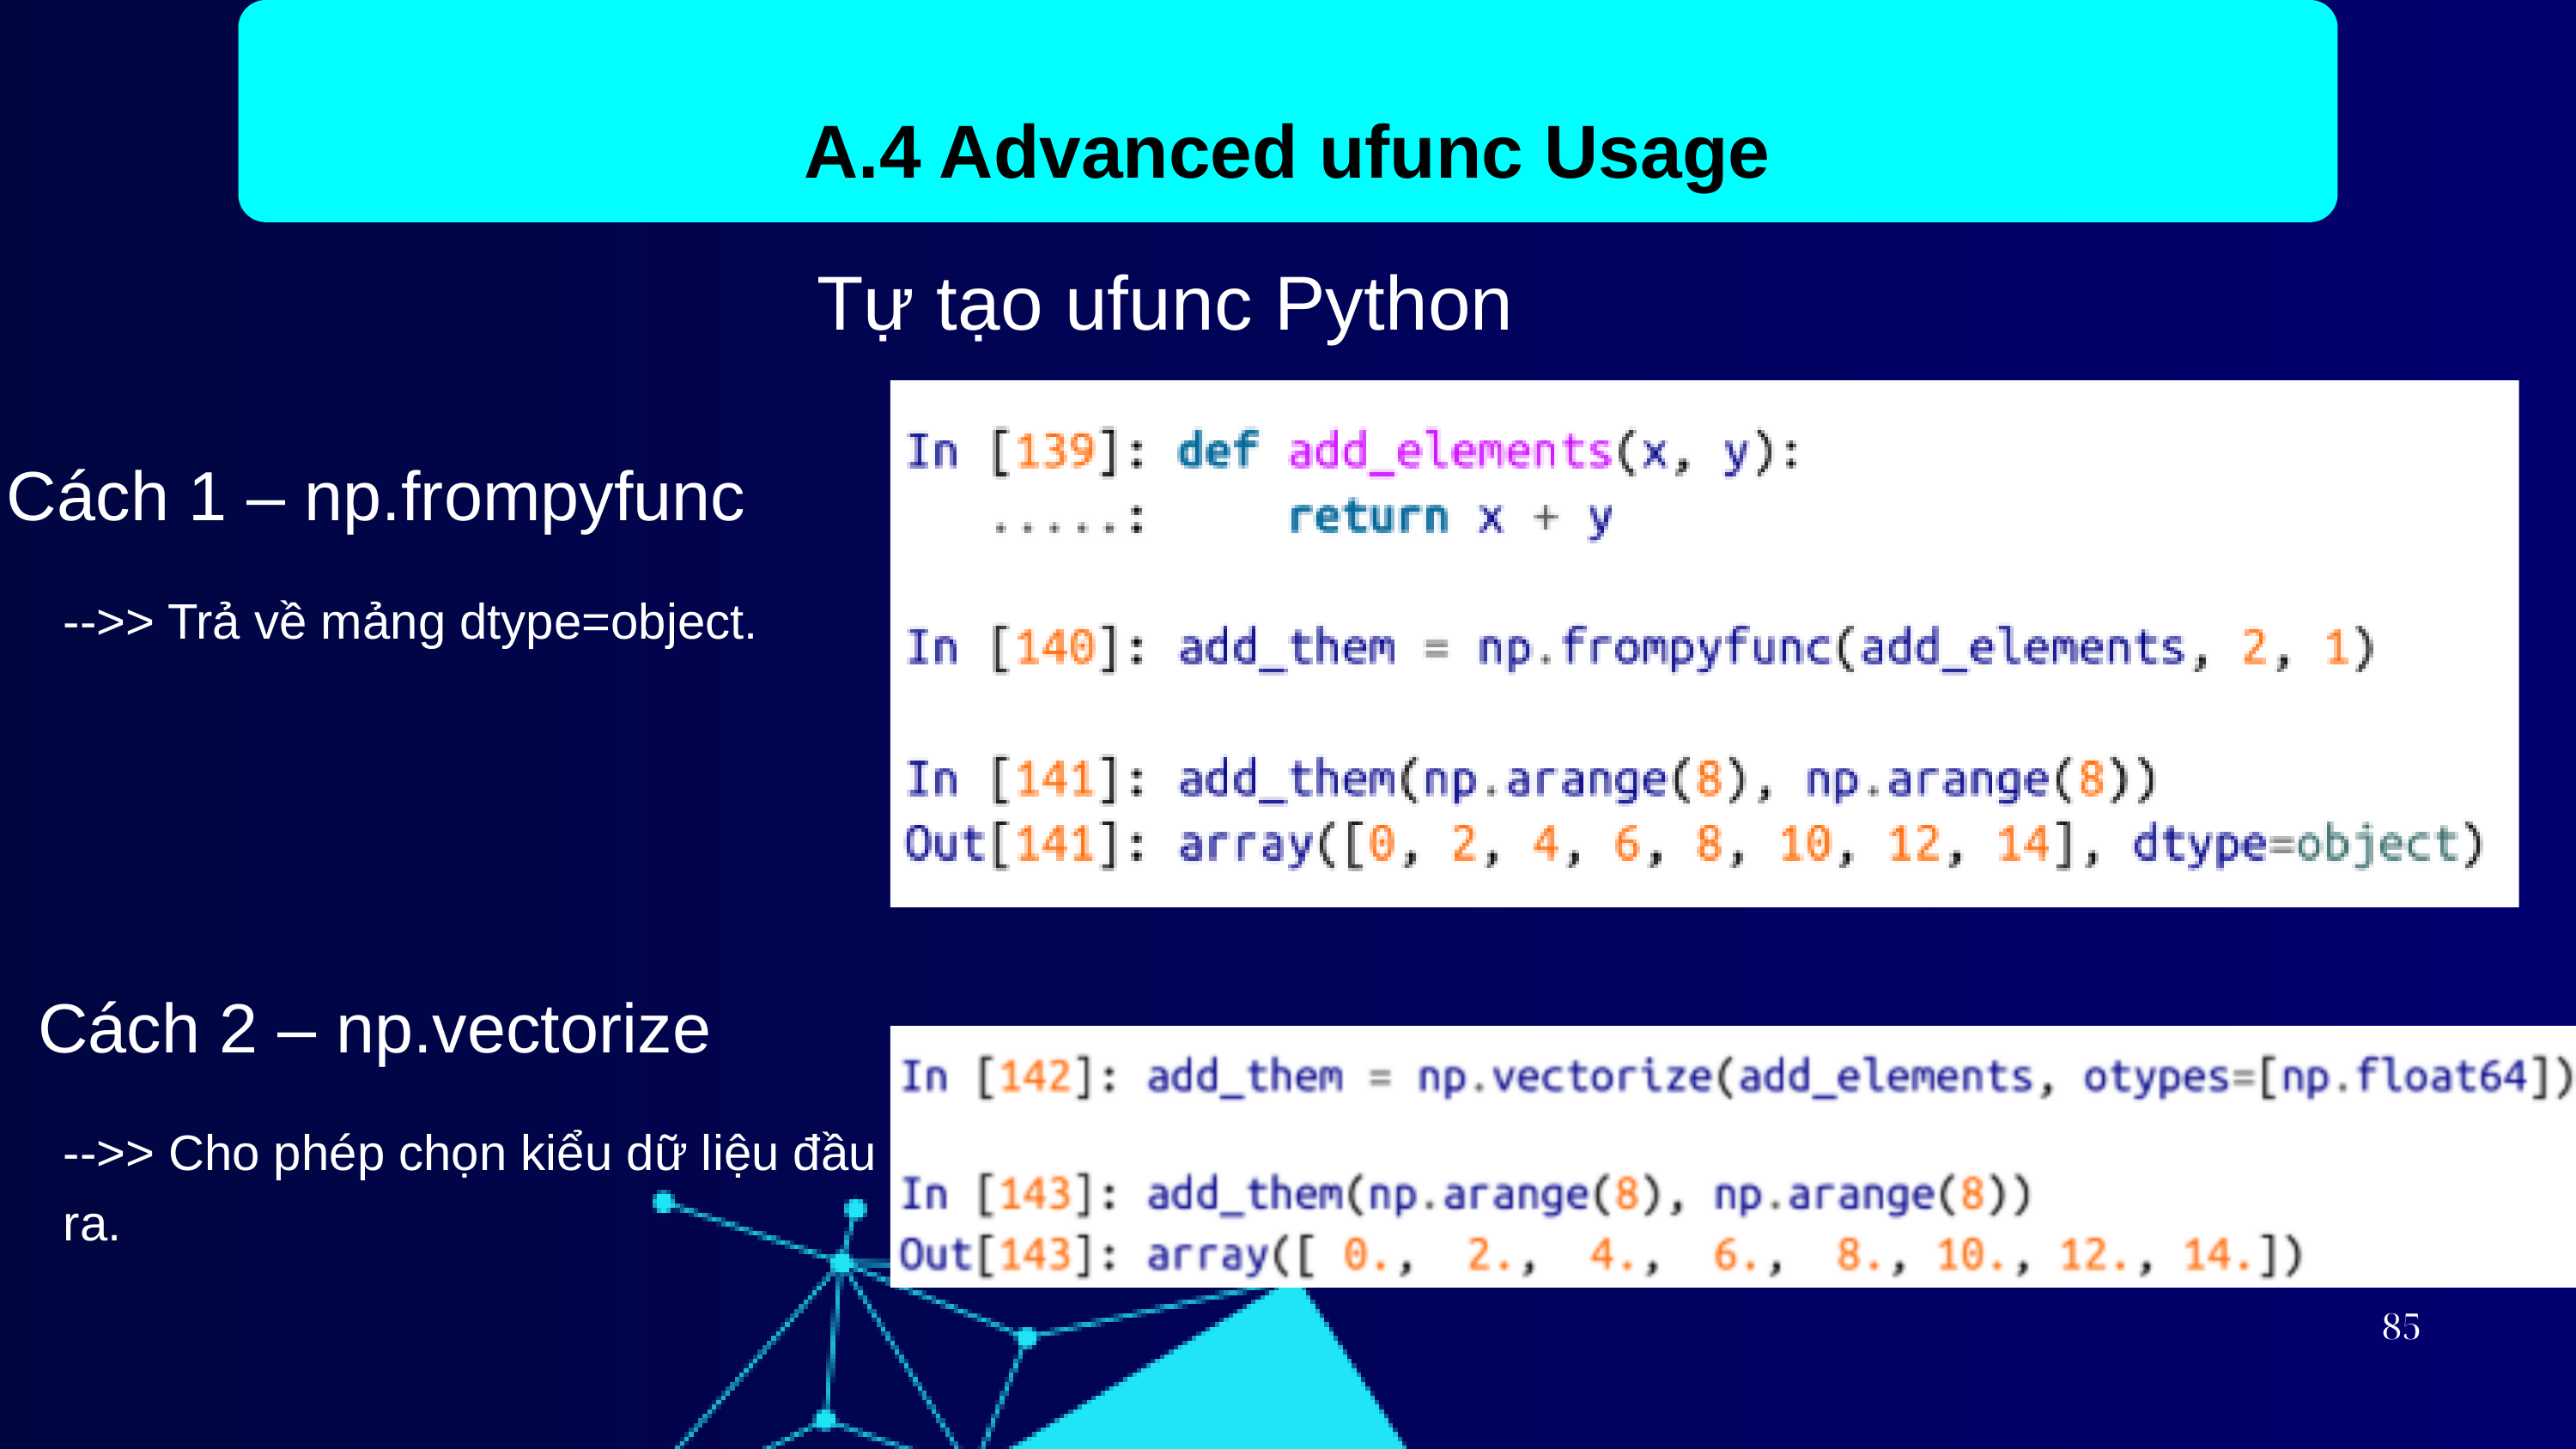

A.4 Advanced ufunc Usage
Tự tạo ufunc Python

Cách 1 – np.frompyfunc
-->> Trả về mảng dtype=object.
Cách 2 – np.vectorize

-->> Cho phép chọn kiểu dữ liệu đầu ra.

85